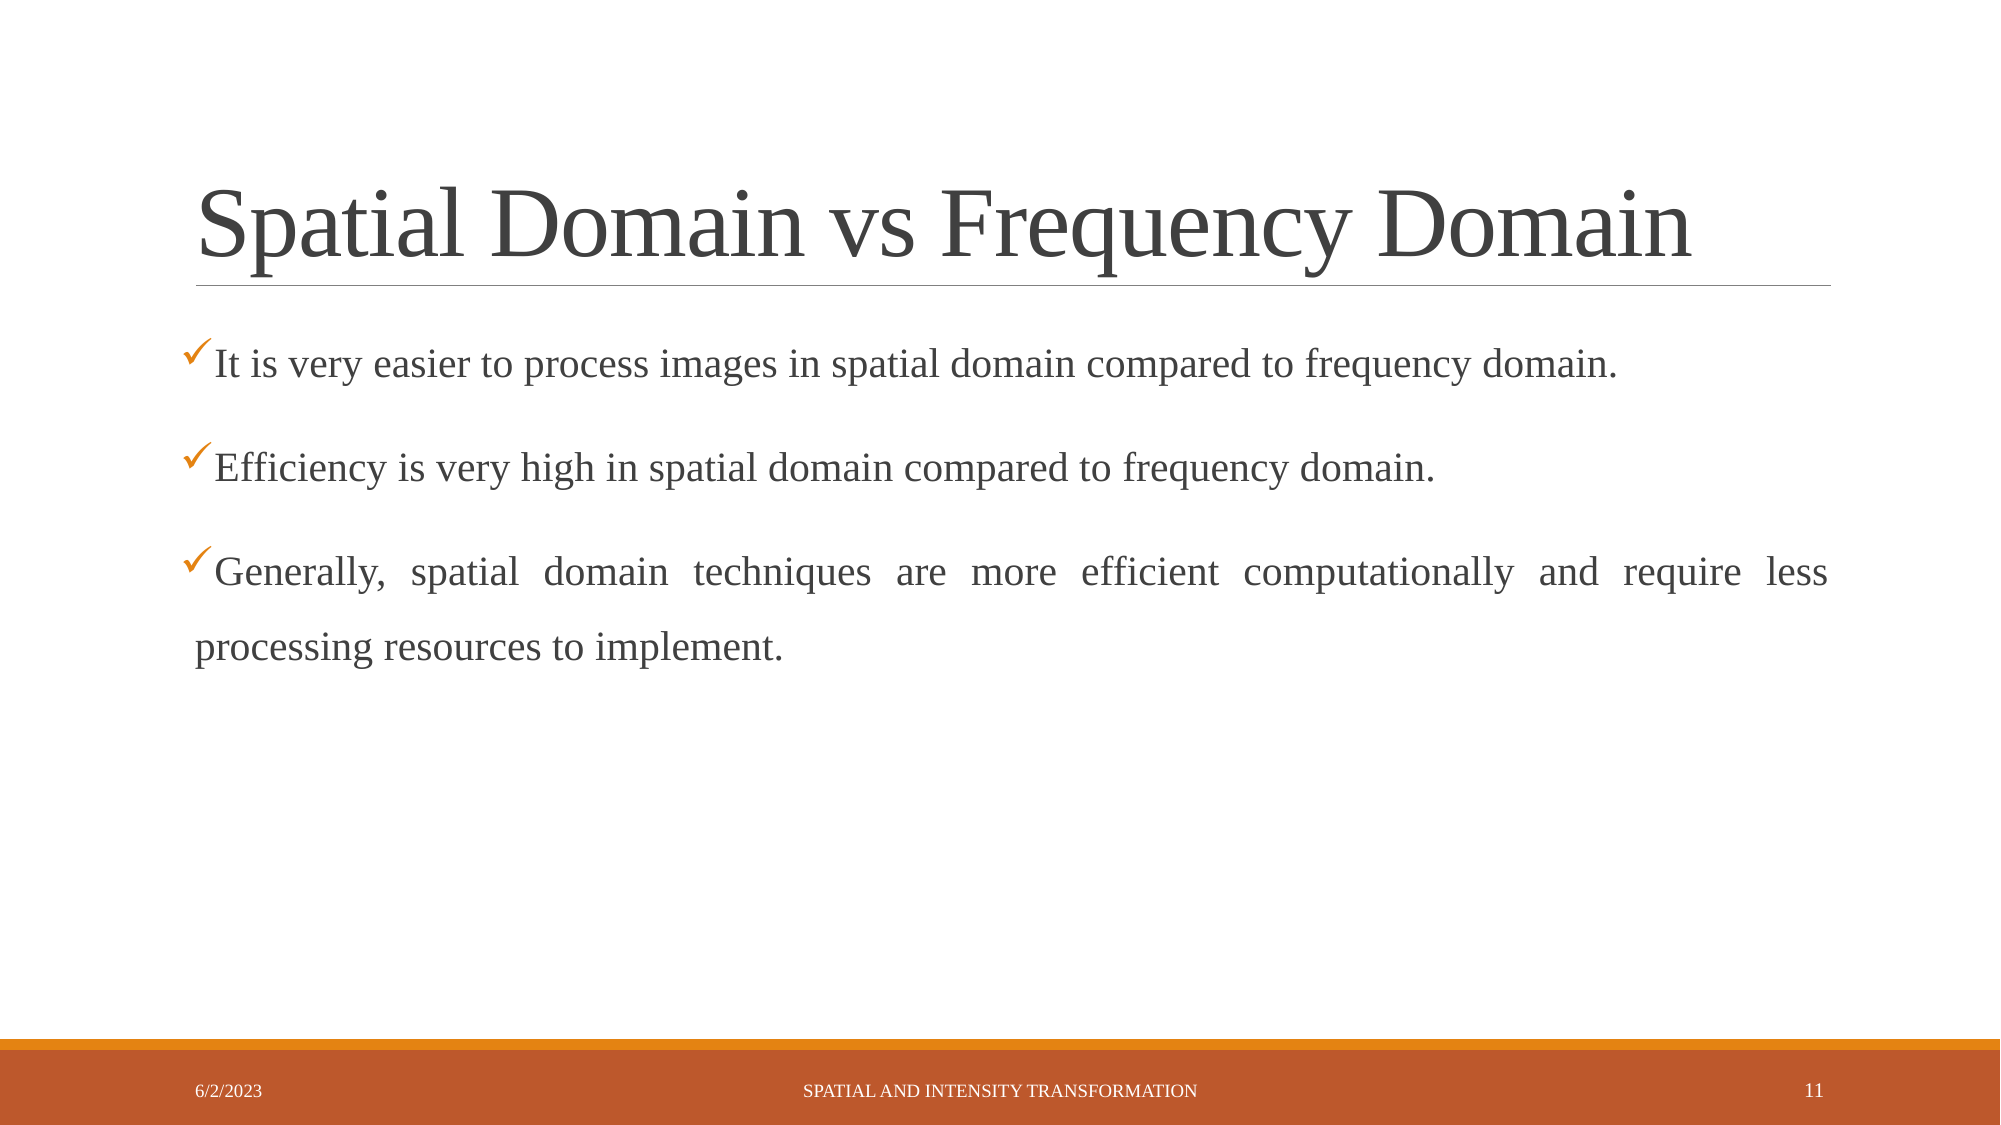

# Spatial Domain vs Frequency Domain
It is very easier to process images in spatial domain compared to frequency domain.
Efficiency is very high in spatial domain compared to frequency domain.
Generally, spatial domain techniques are more efficient computationally and require less processing resources to implement.

6/2/2023
Spatial and Intensity Transformation
11